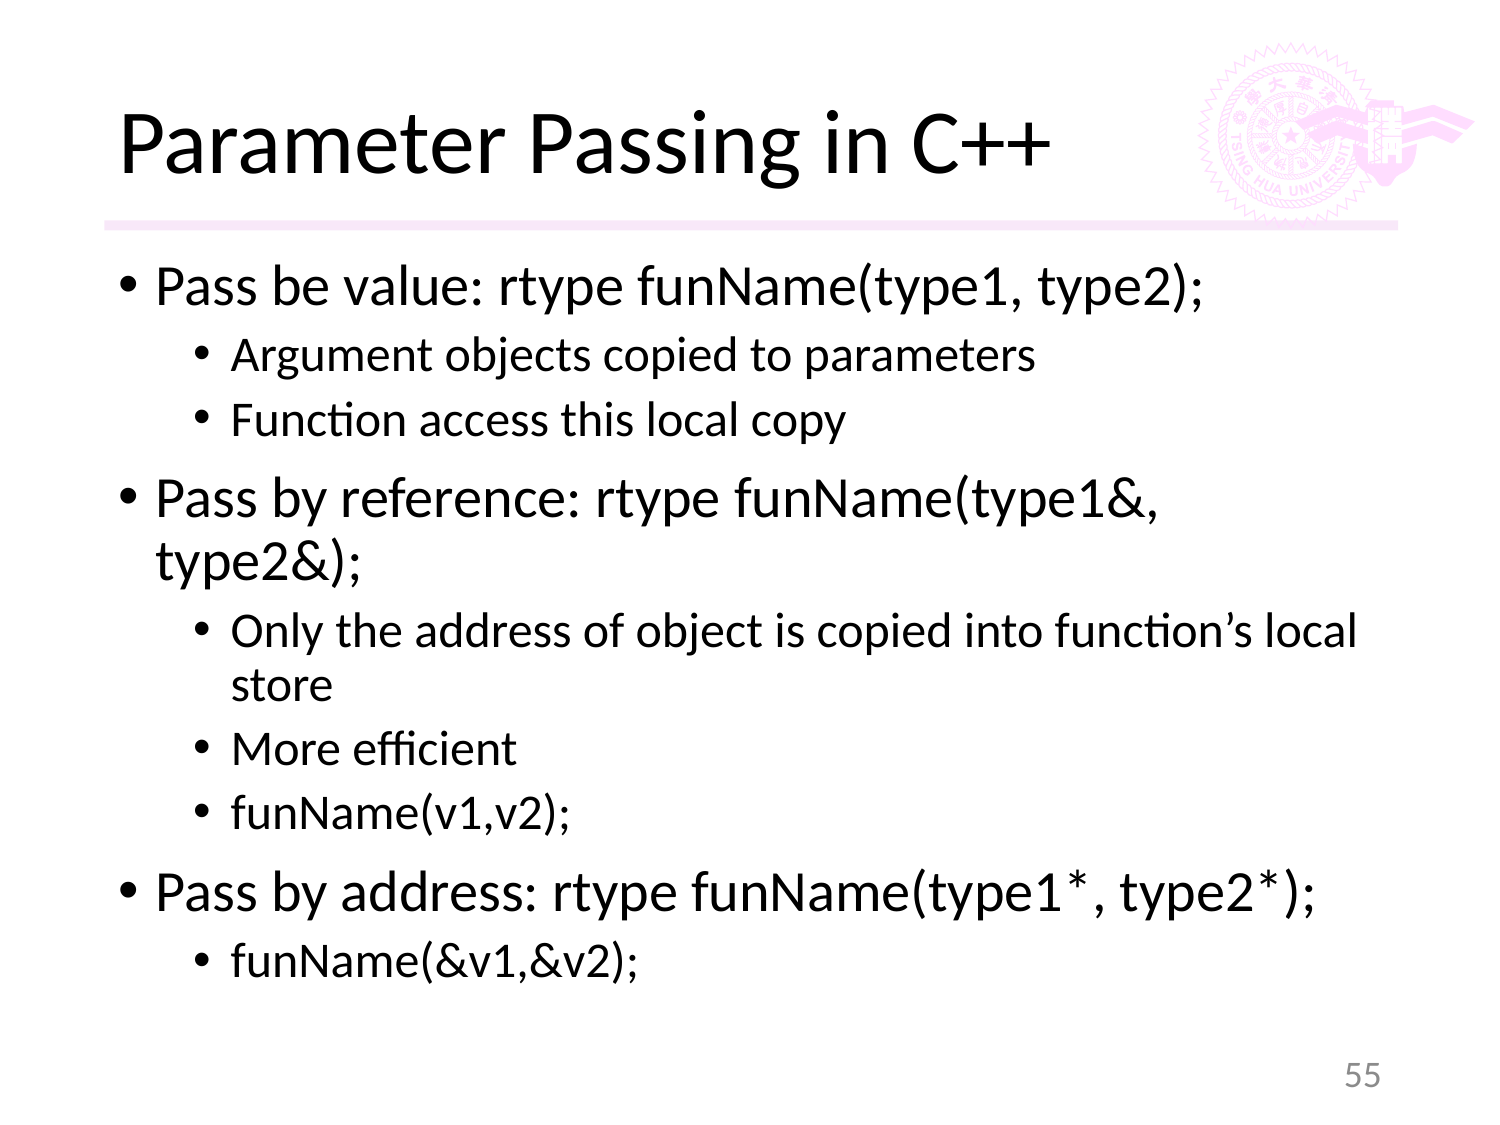

# Parameter Passing in C++
Pass be value: rtype funName(type1, type2);
Argument objects copied to parameters
Function access this local copy
Pass by reference: rtype funName(type1&, type2&);
Only the address of object is copied into function’s local store
More efficient
funName(v1,v2);
Pass by address: rtype funName(type1*, type2*);
funName(&v1,&v2);

55